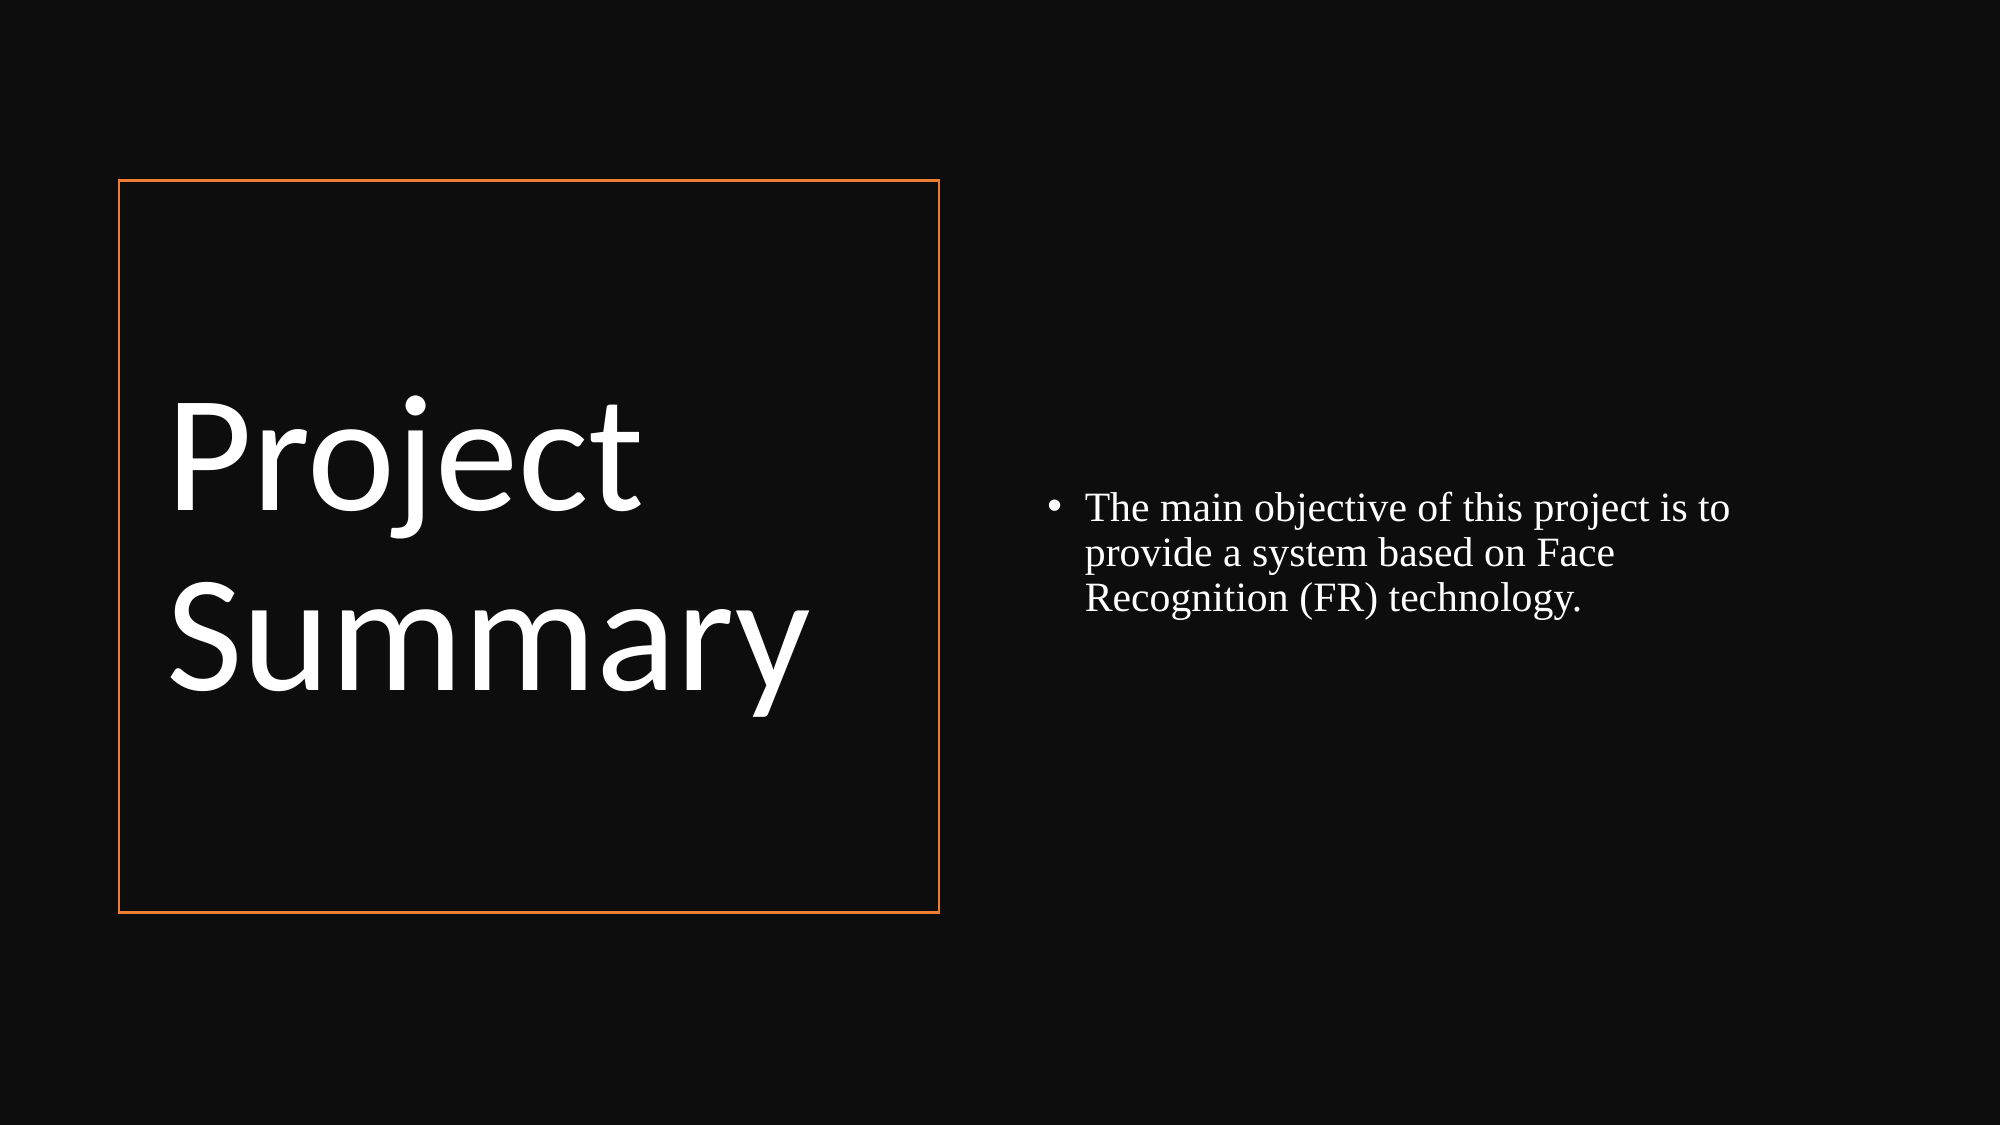

The main objective of this project is to provide a system based on Face Recognition (FR) technology.

# Project Summary